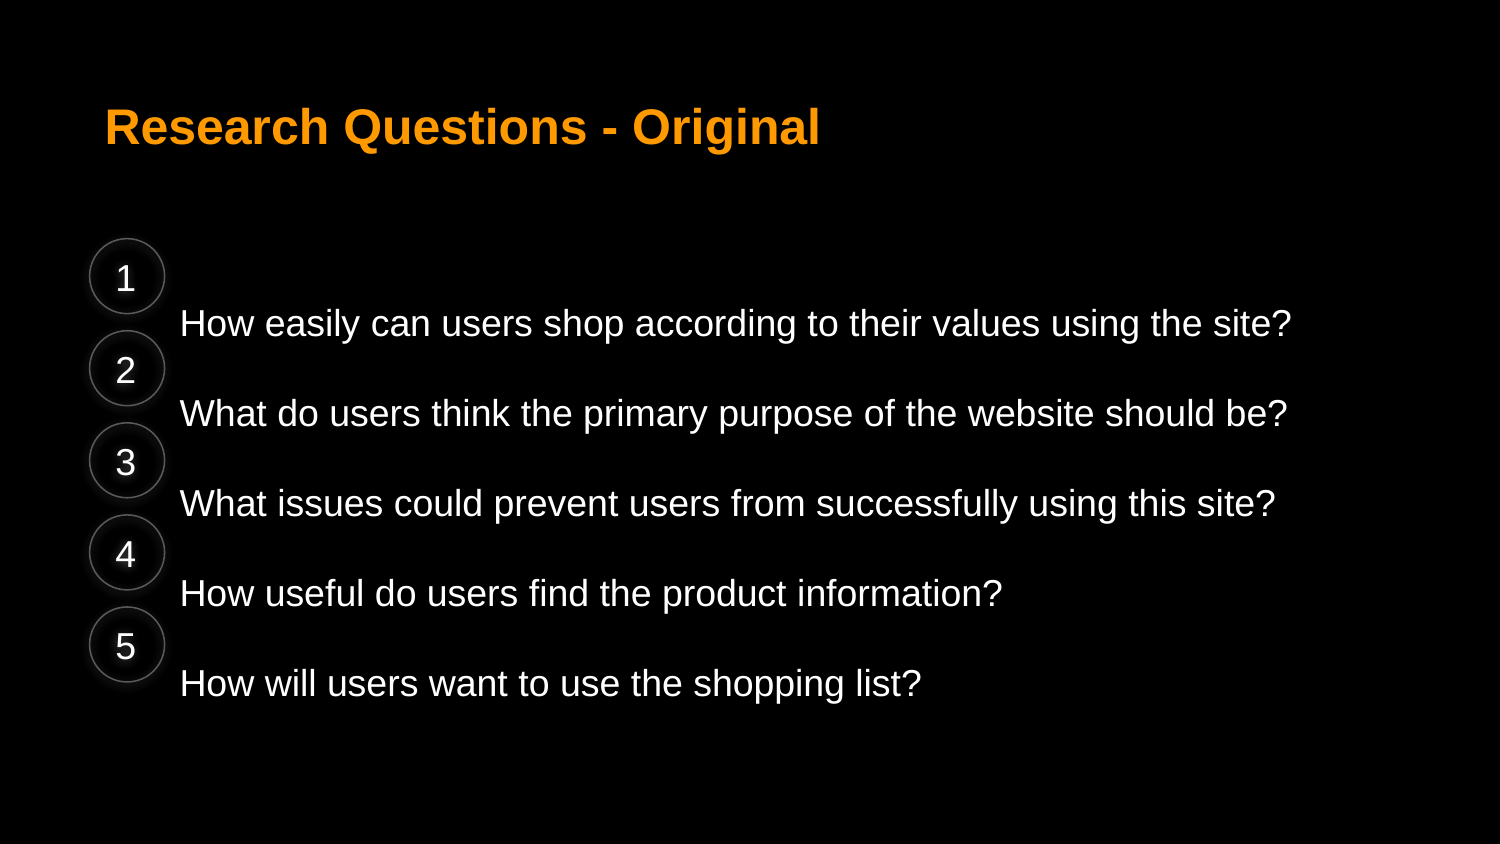

Research Questions - Original
1
How easily can users shop according to their values using the site?
What do users think the primary purpose of the website should be?
What issues could prevent users from successfully using this site?
How useful do users find the product information?
How will users want to use the shopping list?
2
3
4
5